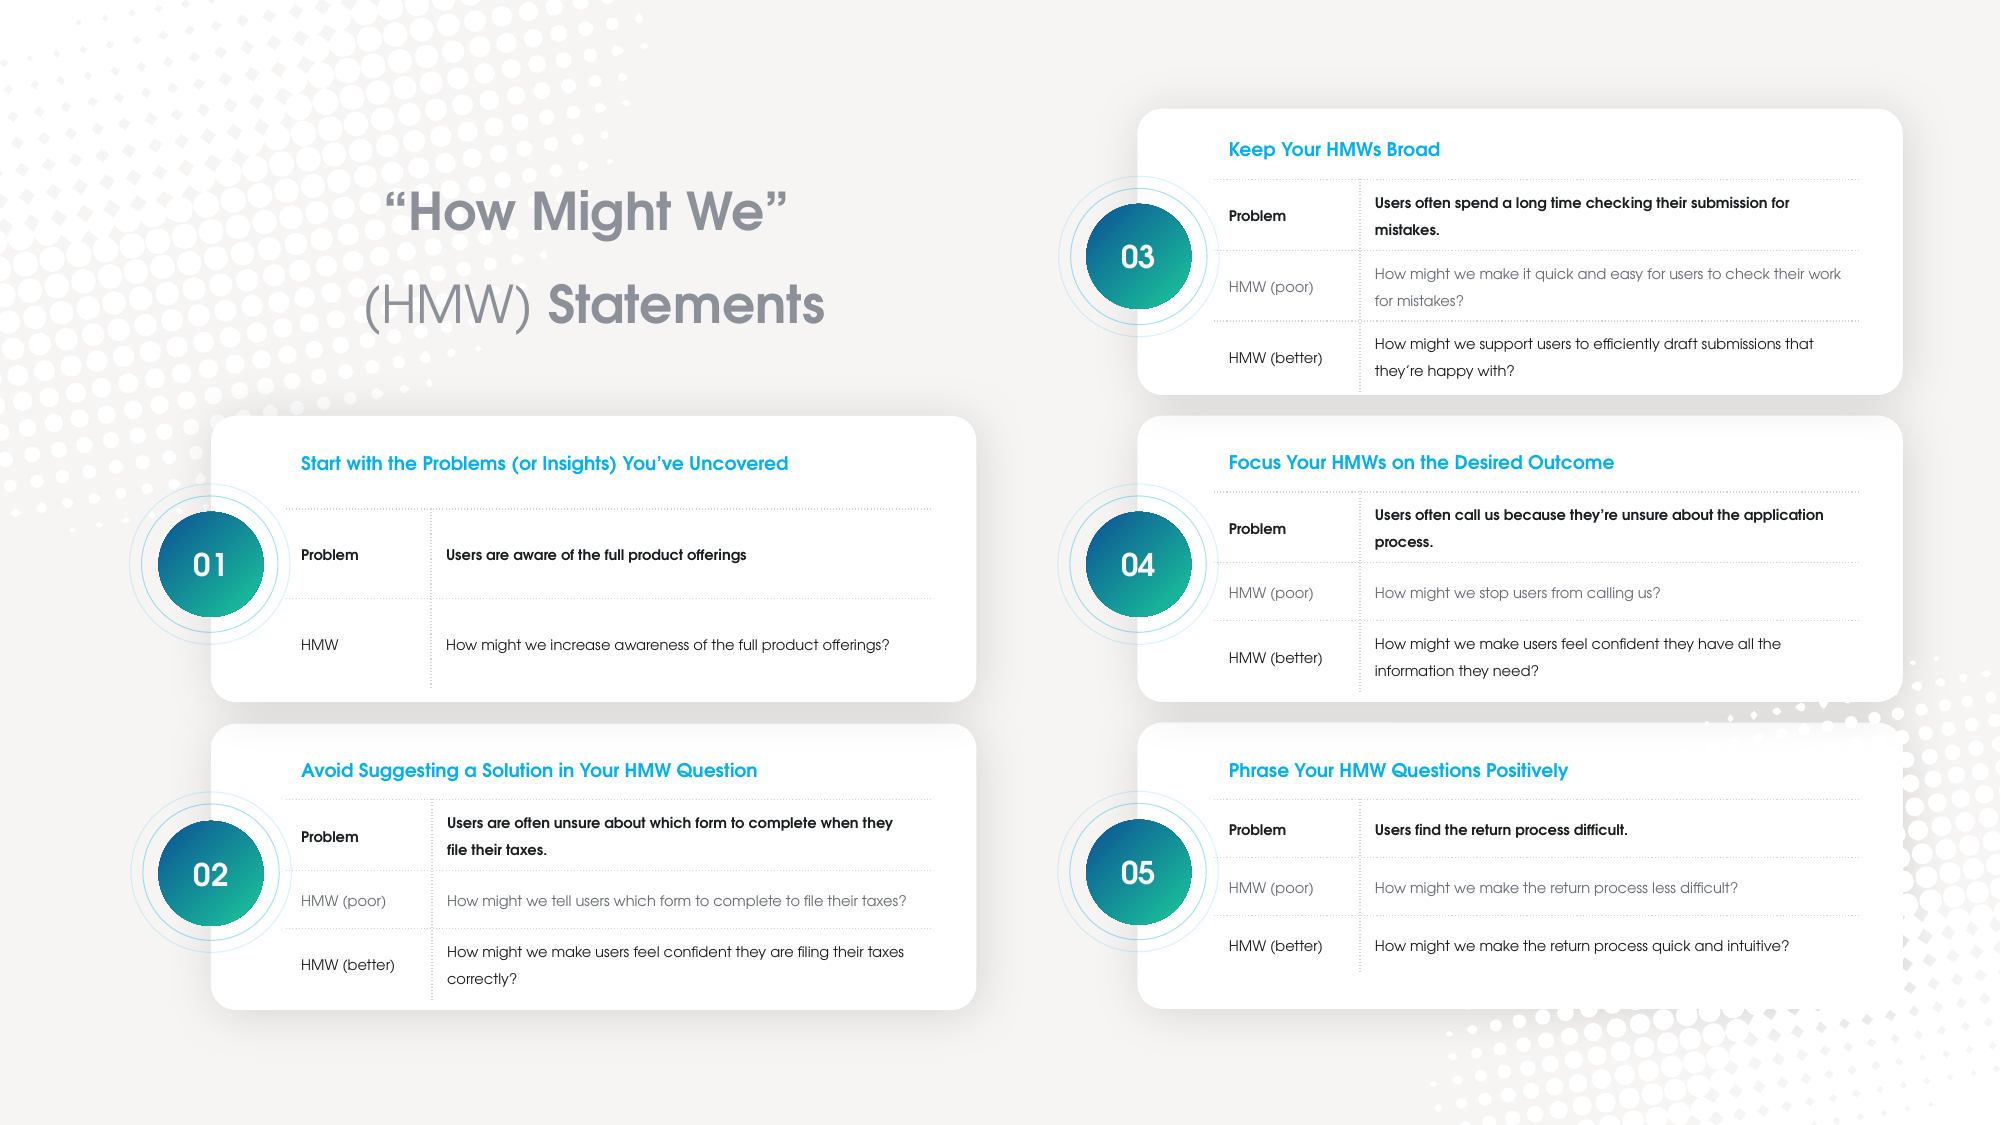

| Keep Your HMWs Broad |  |
| --- | --- |
| Problem | Users often spend a long time checking their submission for mistakes. |
| HMW (poor) | How might we make it quick and easy for users to check their work for mistakes? |
| HMW (better) | How might we support users to efficiently draft submissions that they’re happy with? |
“How Might We”
(HMW) Statements

03

| Start with the Problems (or Insights) You’ve Uncovered |  |
| --- | --- |
| Problem | Users are aware of the full product offerings |
| HMW | How might we increase awareness of the full product offerings? |
| Focus Your HMWs on the Desired Outcome |  |
| --- | --- |
| Problem | Users often call us because they’re unsure about the application process. |
| HMW (poor) | How might we stop users from calling us? |
| HMW (better) | How might we make users feel confident they have all the information they need? |

01
04

| Avoid Suggesting a Solution in Your HMW Question |  |
| --- | --- |
| Problem | Users are often unsure about which form to complete when they file their taxes. |
| HMW (poor) | How might we tell users which form to complete to file their taxes? |
| HMW (better) | How might we make users feel confident they are filing their taxes correctly? |
| Phrase Your HMW Questions Positively |  |
| --- | --- |
| Problem | Users find the return process difficult. |
| HMW (poor) | How might we make the return process less difficult? |
| HMW (better) | How might we make the return process quick and intuitive? |

05
02